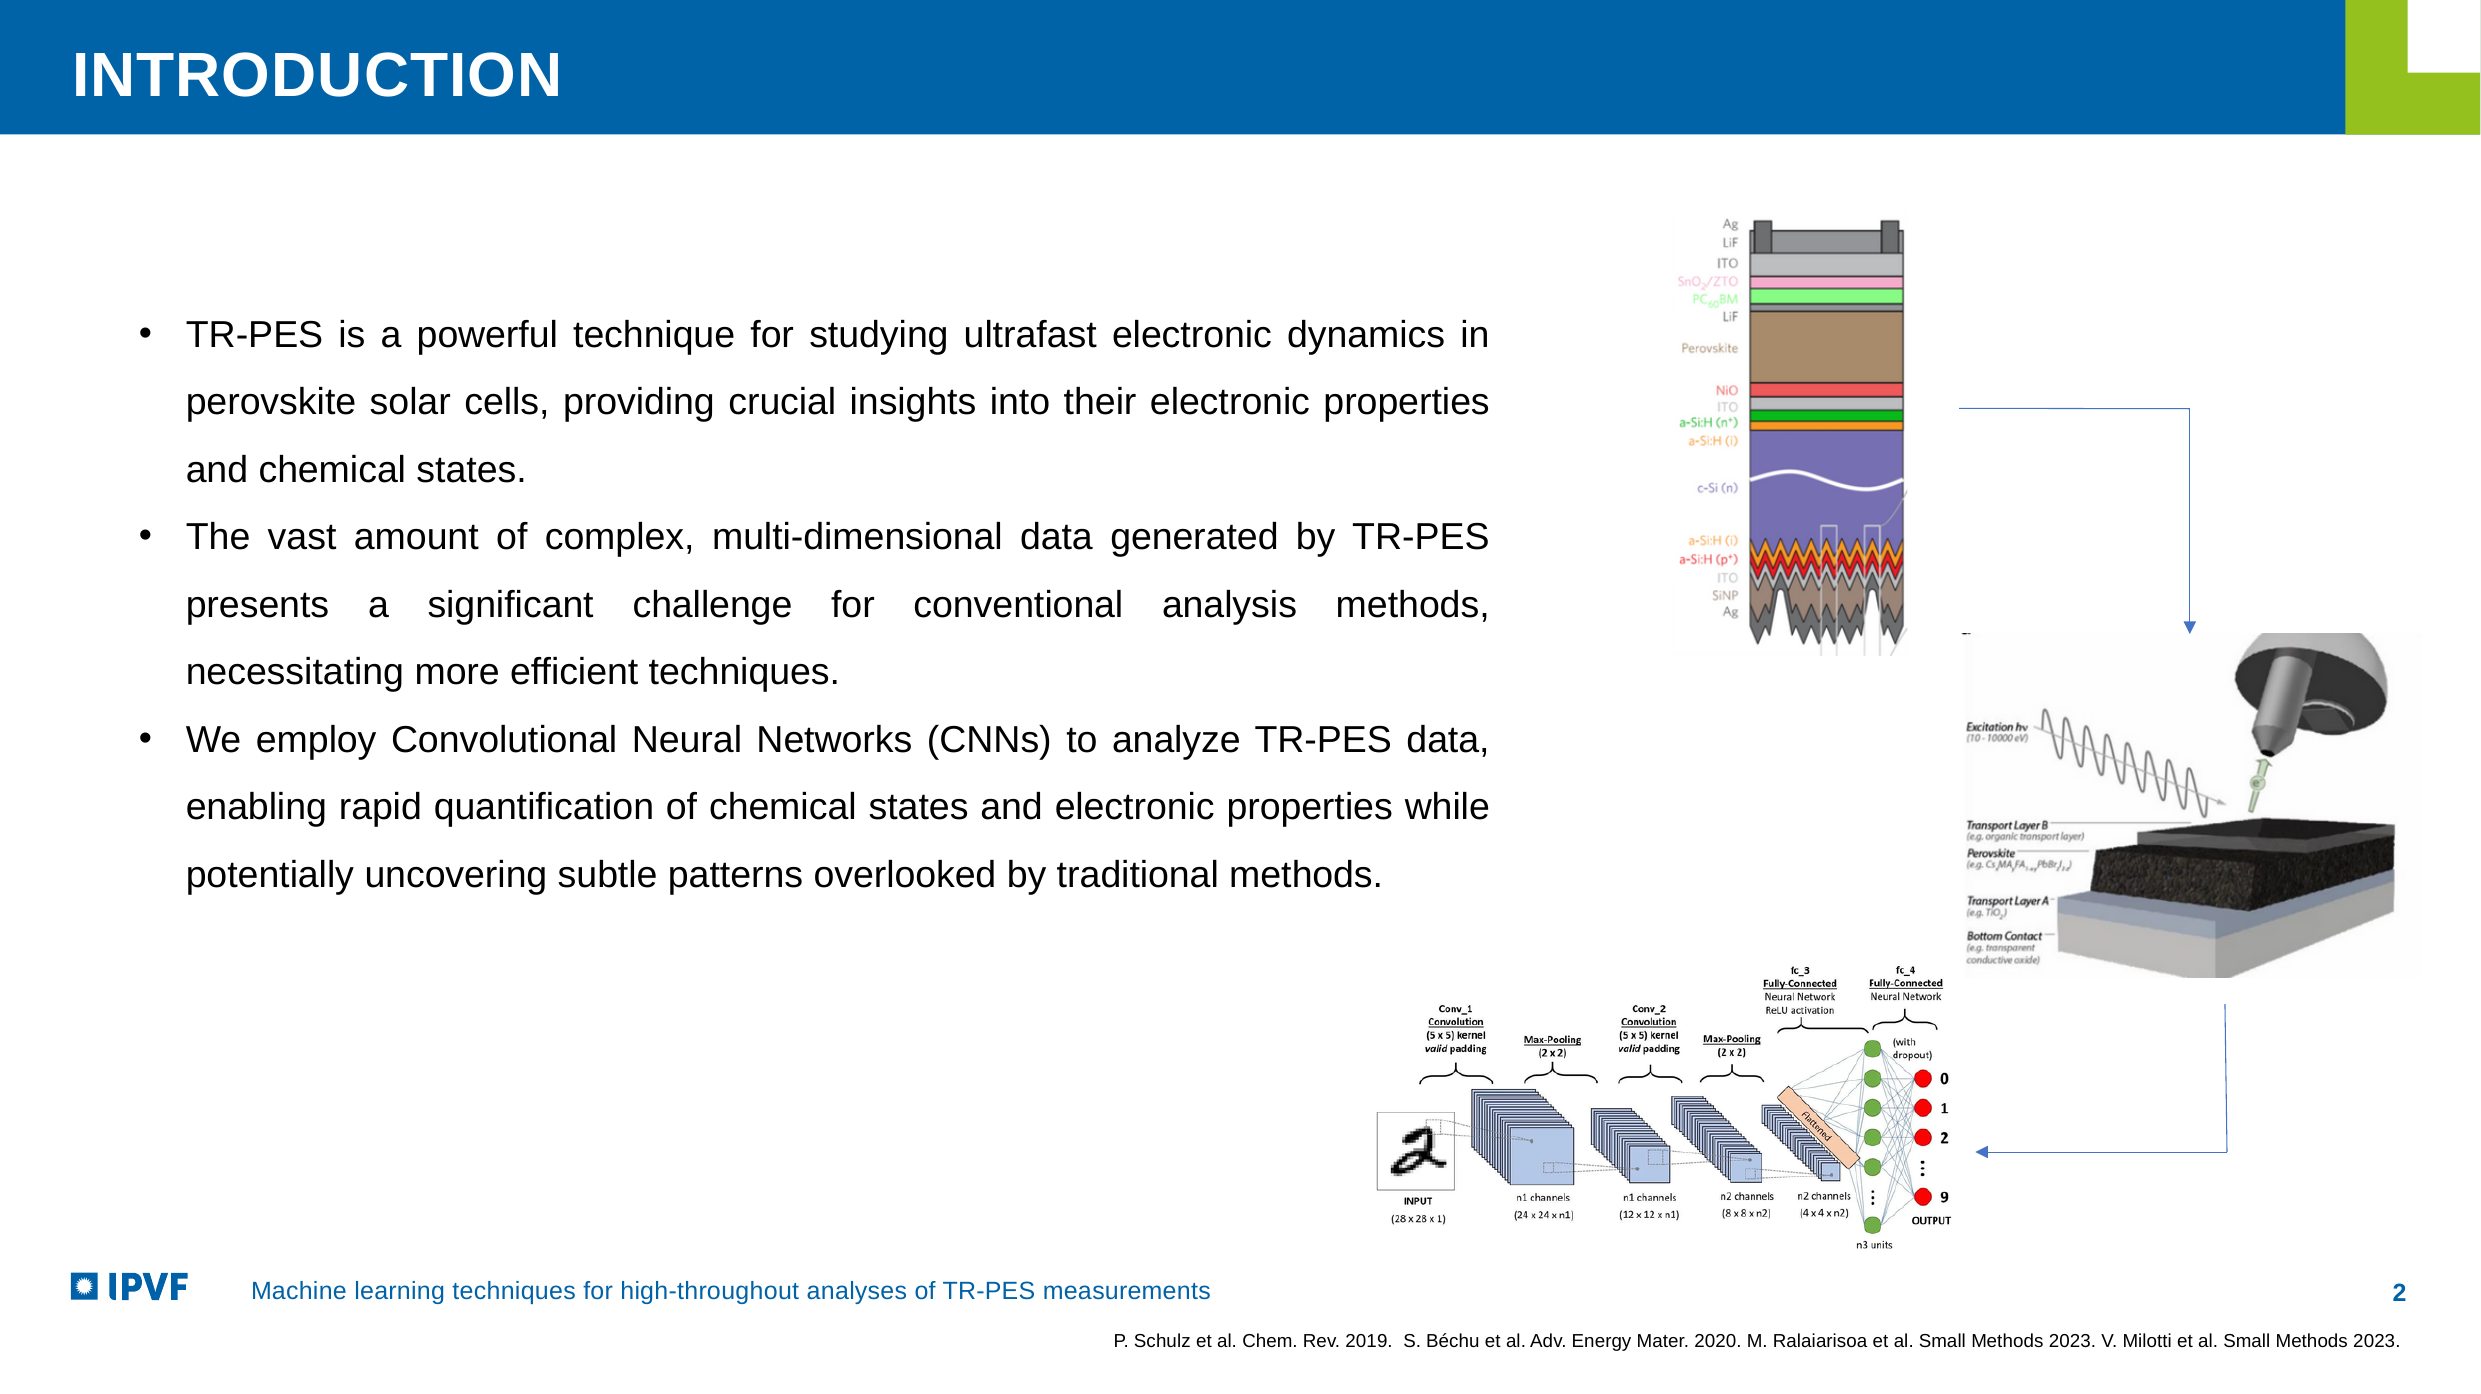

INTRODUCTION

TR-PES is a powerful technique for studying ultrafast electronic dynamics in perovskite solar cells, providing crucial insights into their electronic properties and chemical states.
The vast amount of complex, multi-dimensional data generated by TR-PES presents a significant challenge for conventional analysis methods, necessitating more efficient techniques.
We employ Convolutional Neural Networks (CNNs) to analyze TR-PES data, enabling rapid quantification of chemical states and electronic properties while potentially uncovering subtle patterns overlooked by traditional methods.

2
P. Schulz et al. Chem. Rev. 2019.  S. Béchu et al. Adv. Energy Mater. 2020. M. Ralaiarisoa et al. Small Methods 2023. V. Milotti et al. Small Methods 2023.